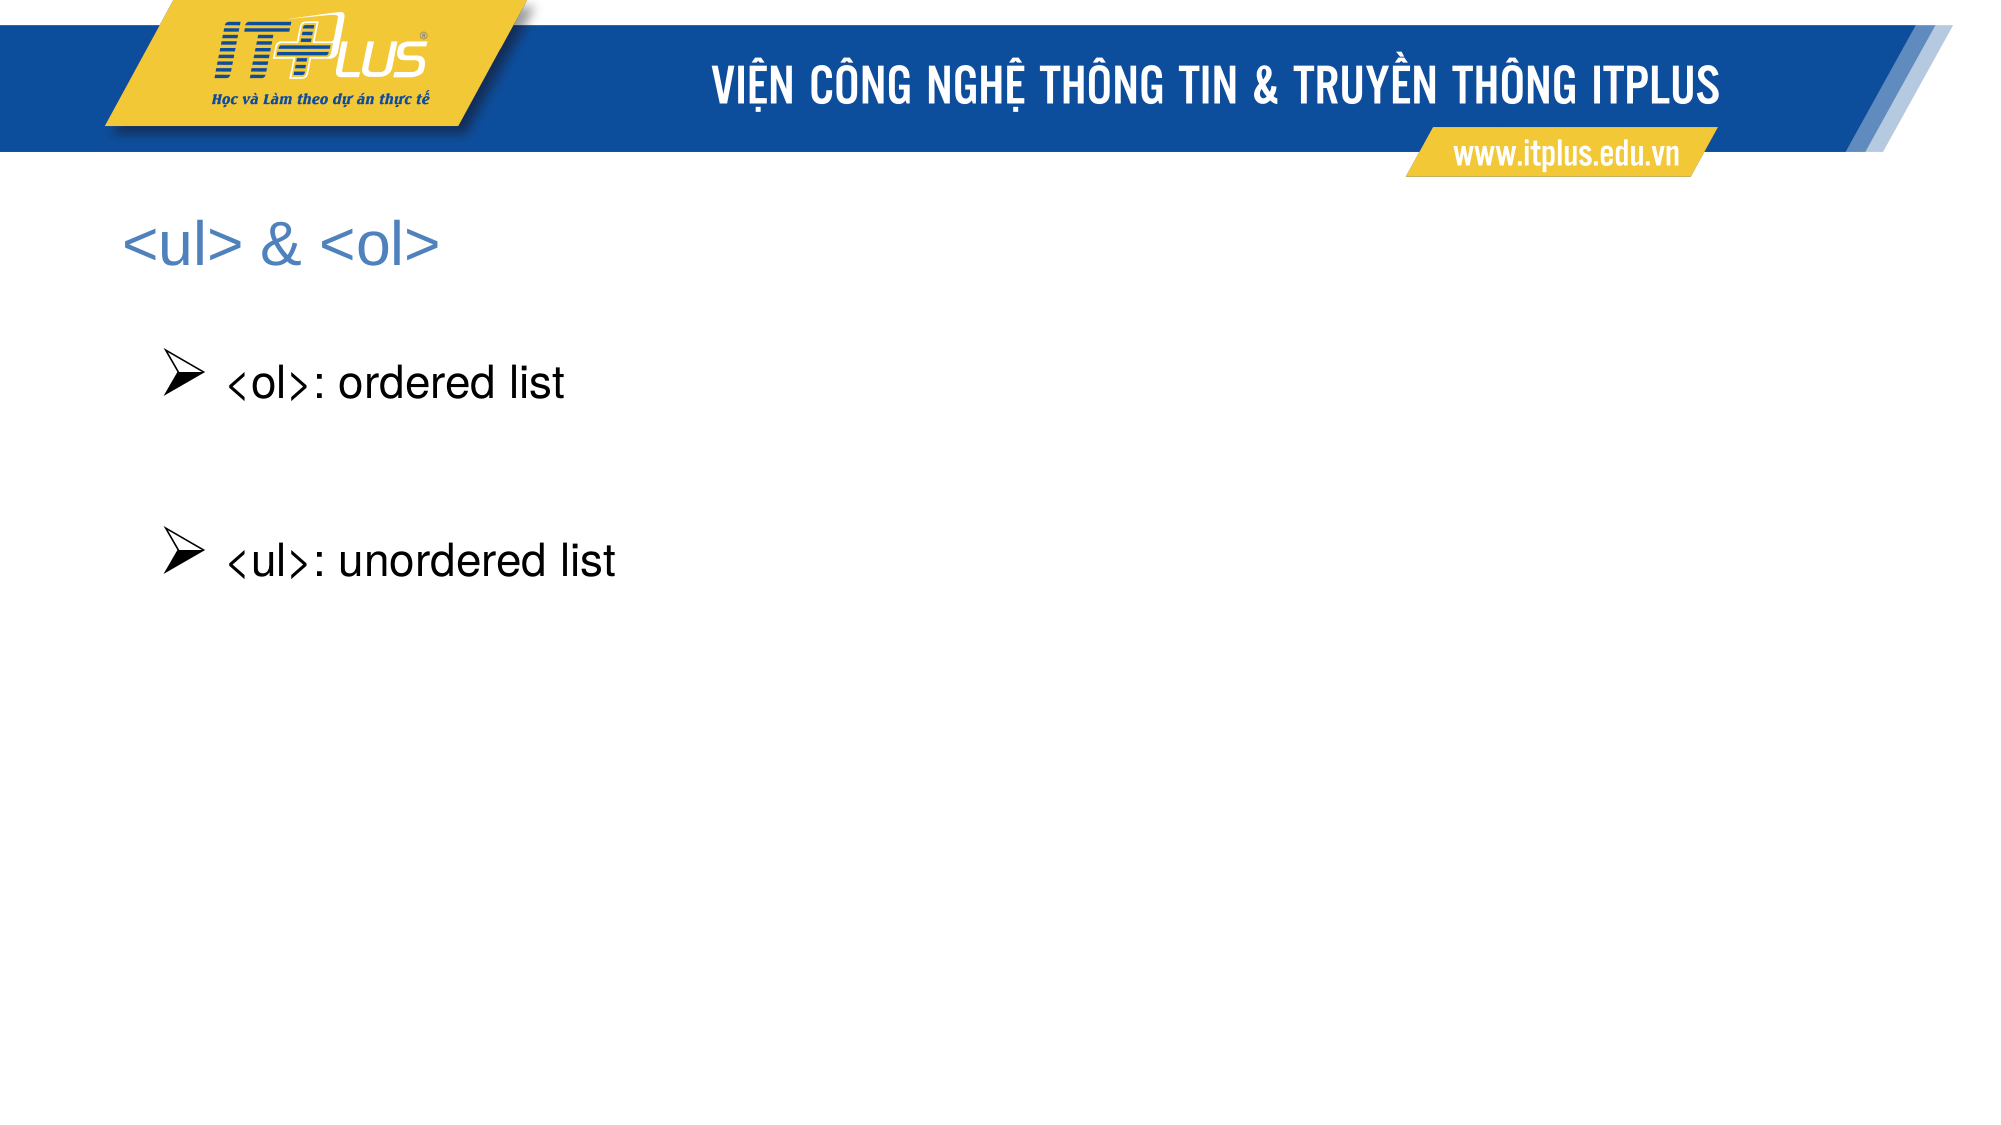

<ul> & <ol>
 <ol>: ordered list
 <ul>: unordered list